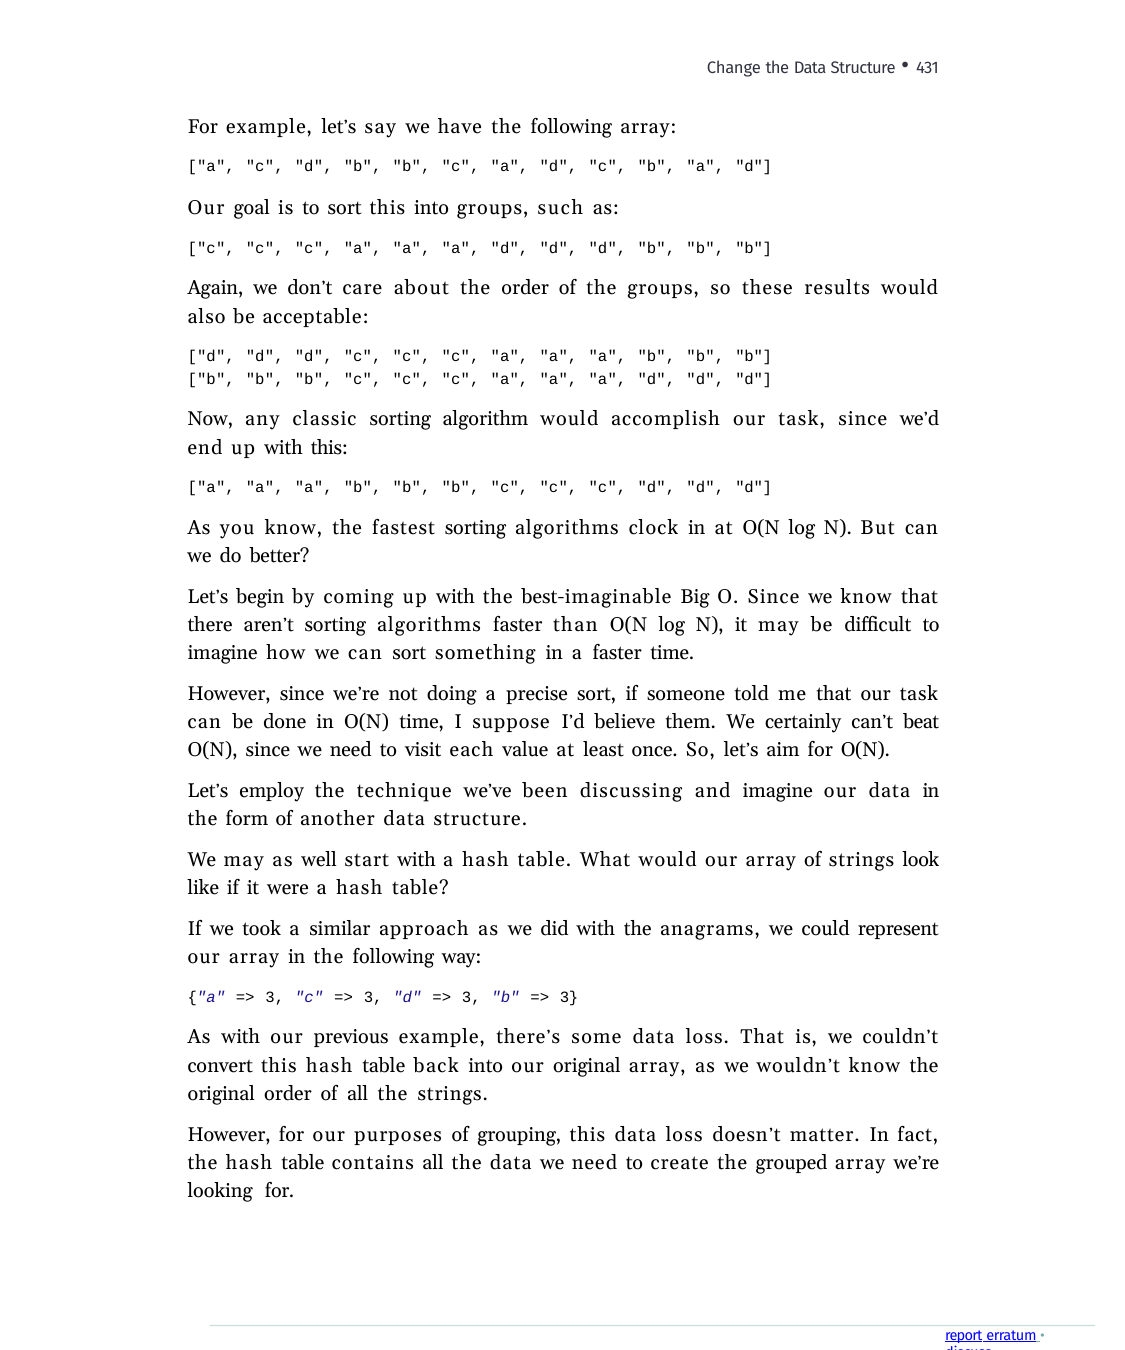

Change the Data Structure • 431

For example, let’s say we have the following array:
["a", "c", "d", "b", "b", "c", "a", "d", "c", "b", "a", "d"]

Our goal is to sort this into groups, such as:
["c", "c", "c", "a", "a", "a", "d", "d", "d", "b", "b", "b"]
Again, we don’t care about the order of the groups, so these results would also be acceptable:
["d", "d", "d", "c", "c", "c", "a", "a", "a", "b", "b", "b"]
["b", "b", "b", "c", "c", "c", "a", "a", "a", "d", "d", "d"]
Now, any classic sorting algorithm would accomplish our task, since we’d end up with this:
["a", "a", "a", "b", "b", "b", "c", "c", "c", "d", "d", "d"]
As you know, the fastest sorting algorithms clock in at O(N log N). But can we do better?
Let’s begin by coming up with the best-imaginable Big O. Since we know that there aren’t sorting algorithms faster than O(N log N), it may be difficult to imagine how we can sort something in a faster time.
However, since we’re not doing a precise sort, if someone told me that our task can be done in O(N) time, I suppose I’d believe them. We certainly can’t beat O(N), since we need to visit each value at least once. So, let’s aim for O(N).
Let’s employ the technique we’ve been discussing and imagine our data in the form of another data structure.
We may as well start with a hash table. What would our array of strings look like if it were a hash table?
If we took a similar approach as we did with the anagrams, we could represent our array in the following way:
{"a" => 3, "c" => 3, "d" => 3, "b" => 3}
As with our previous example, there’s some data loss. That is, we couldn’t convert this hash table back into our original array, as we wouldn’t know the original order of all the strings.
However, for our purposes of grouping, this data loss doesn’t matter. In fact, the hash table contains all the data we need to create the grouped array we’re looking for.
report erratum • discuss